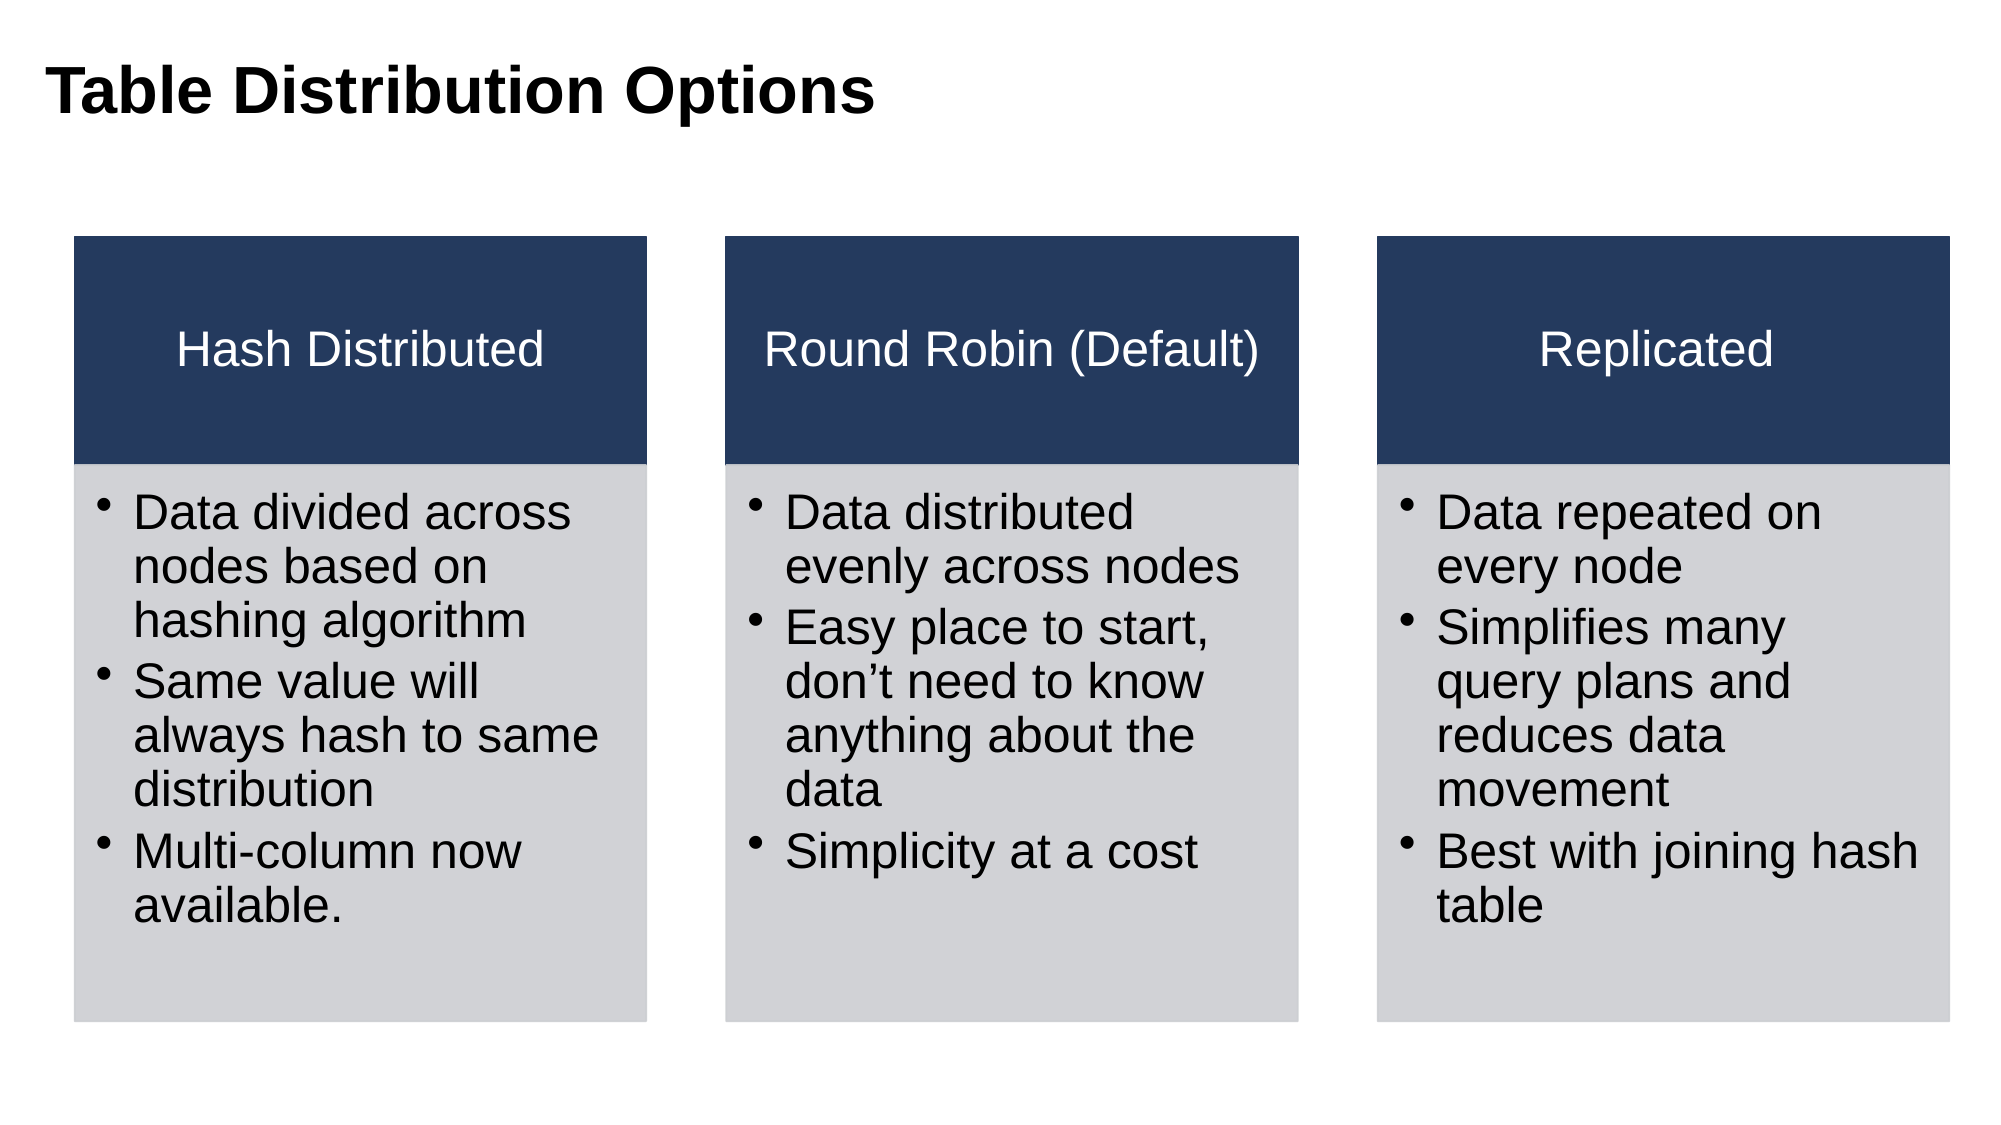

# Table Distribution Options
Hash Distributed
Data divided across nodes based on hashing algorithm
Same value will always hash to same distribution
Multi-column now available.
Round Robin (Default)
Data distributed evenly across nodes
Easy place to start, don’t need to know anything about the data
Simplicity at a cost
Replicated
Data repeated on every node
Simplifies many query plans and reduces data movement
Best with joining hash table